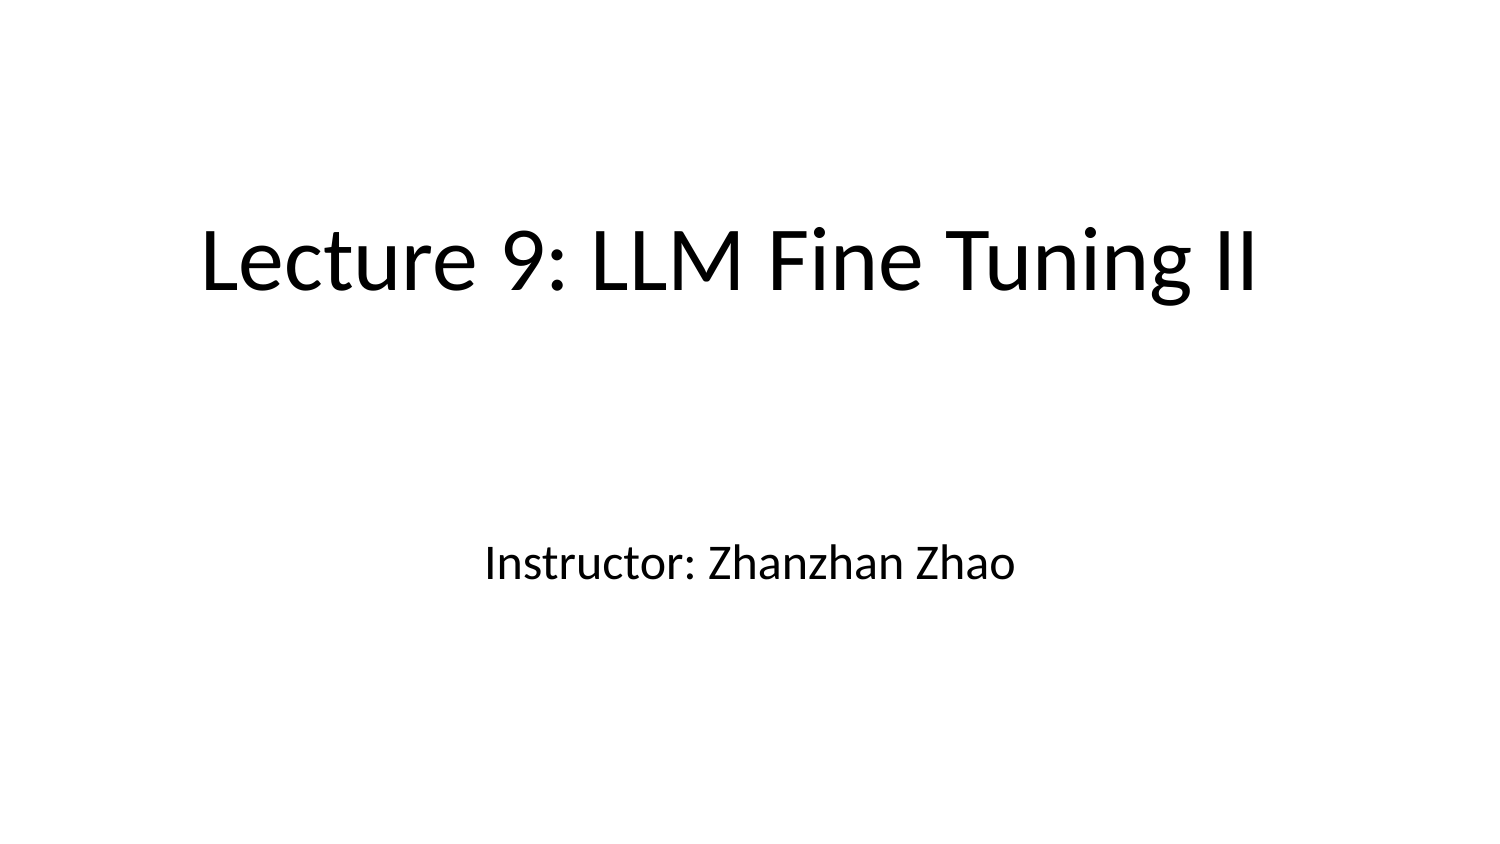

# Lecture 9: LLM Fine Tuning II
Instructor: Zhanzhan Zhao